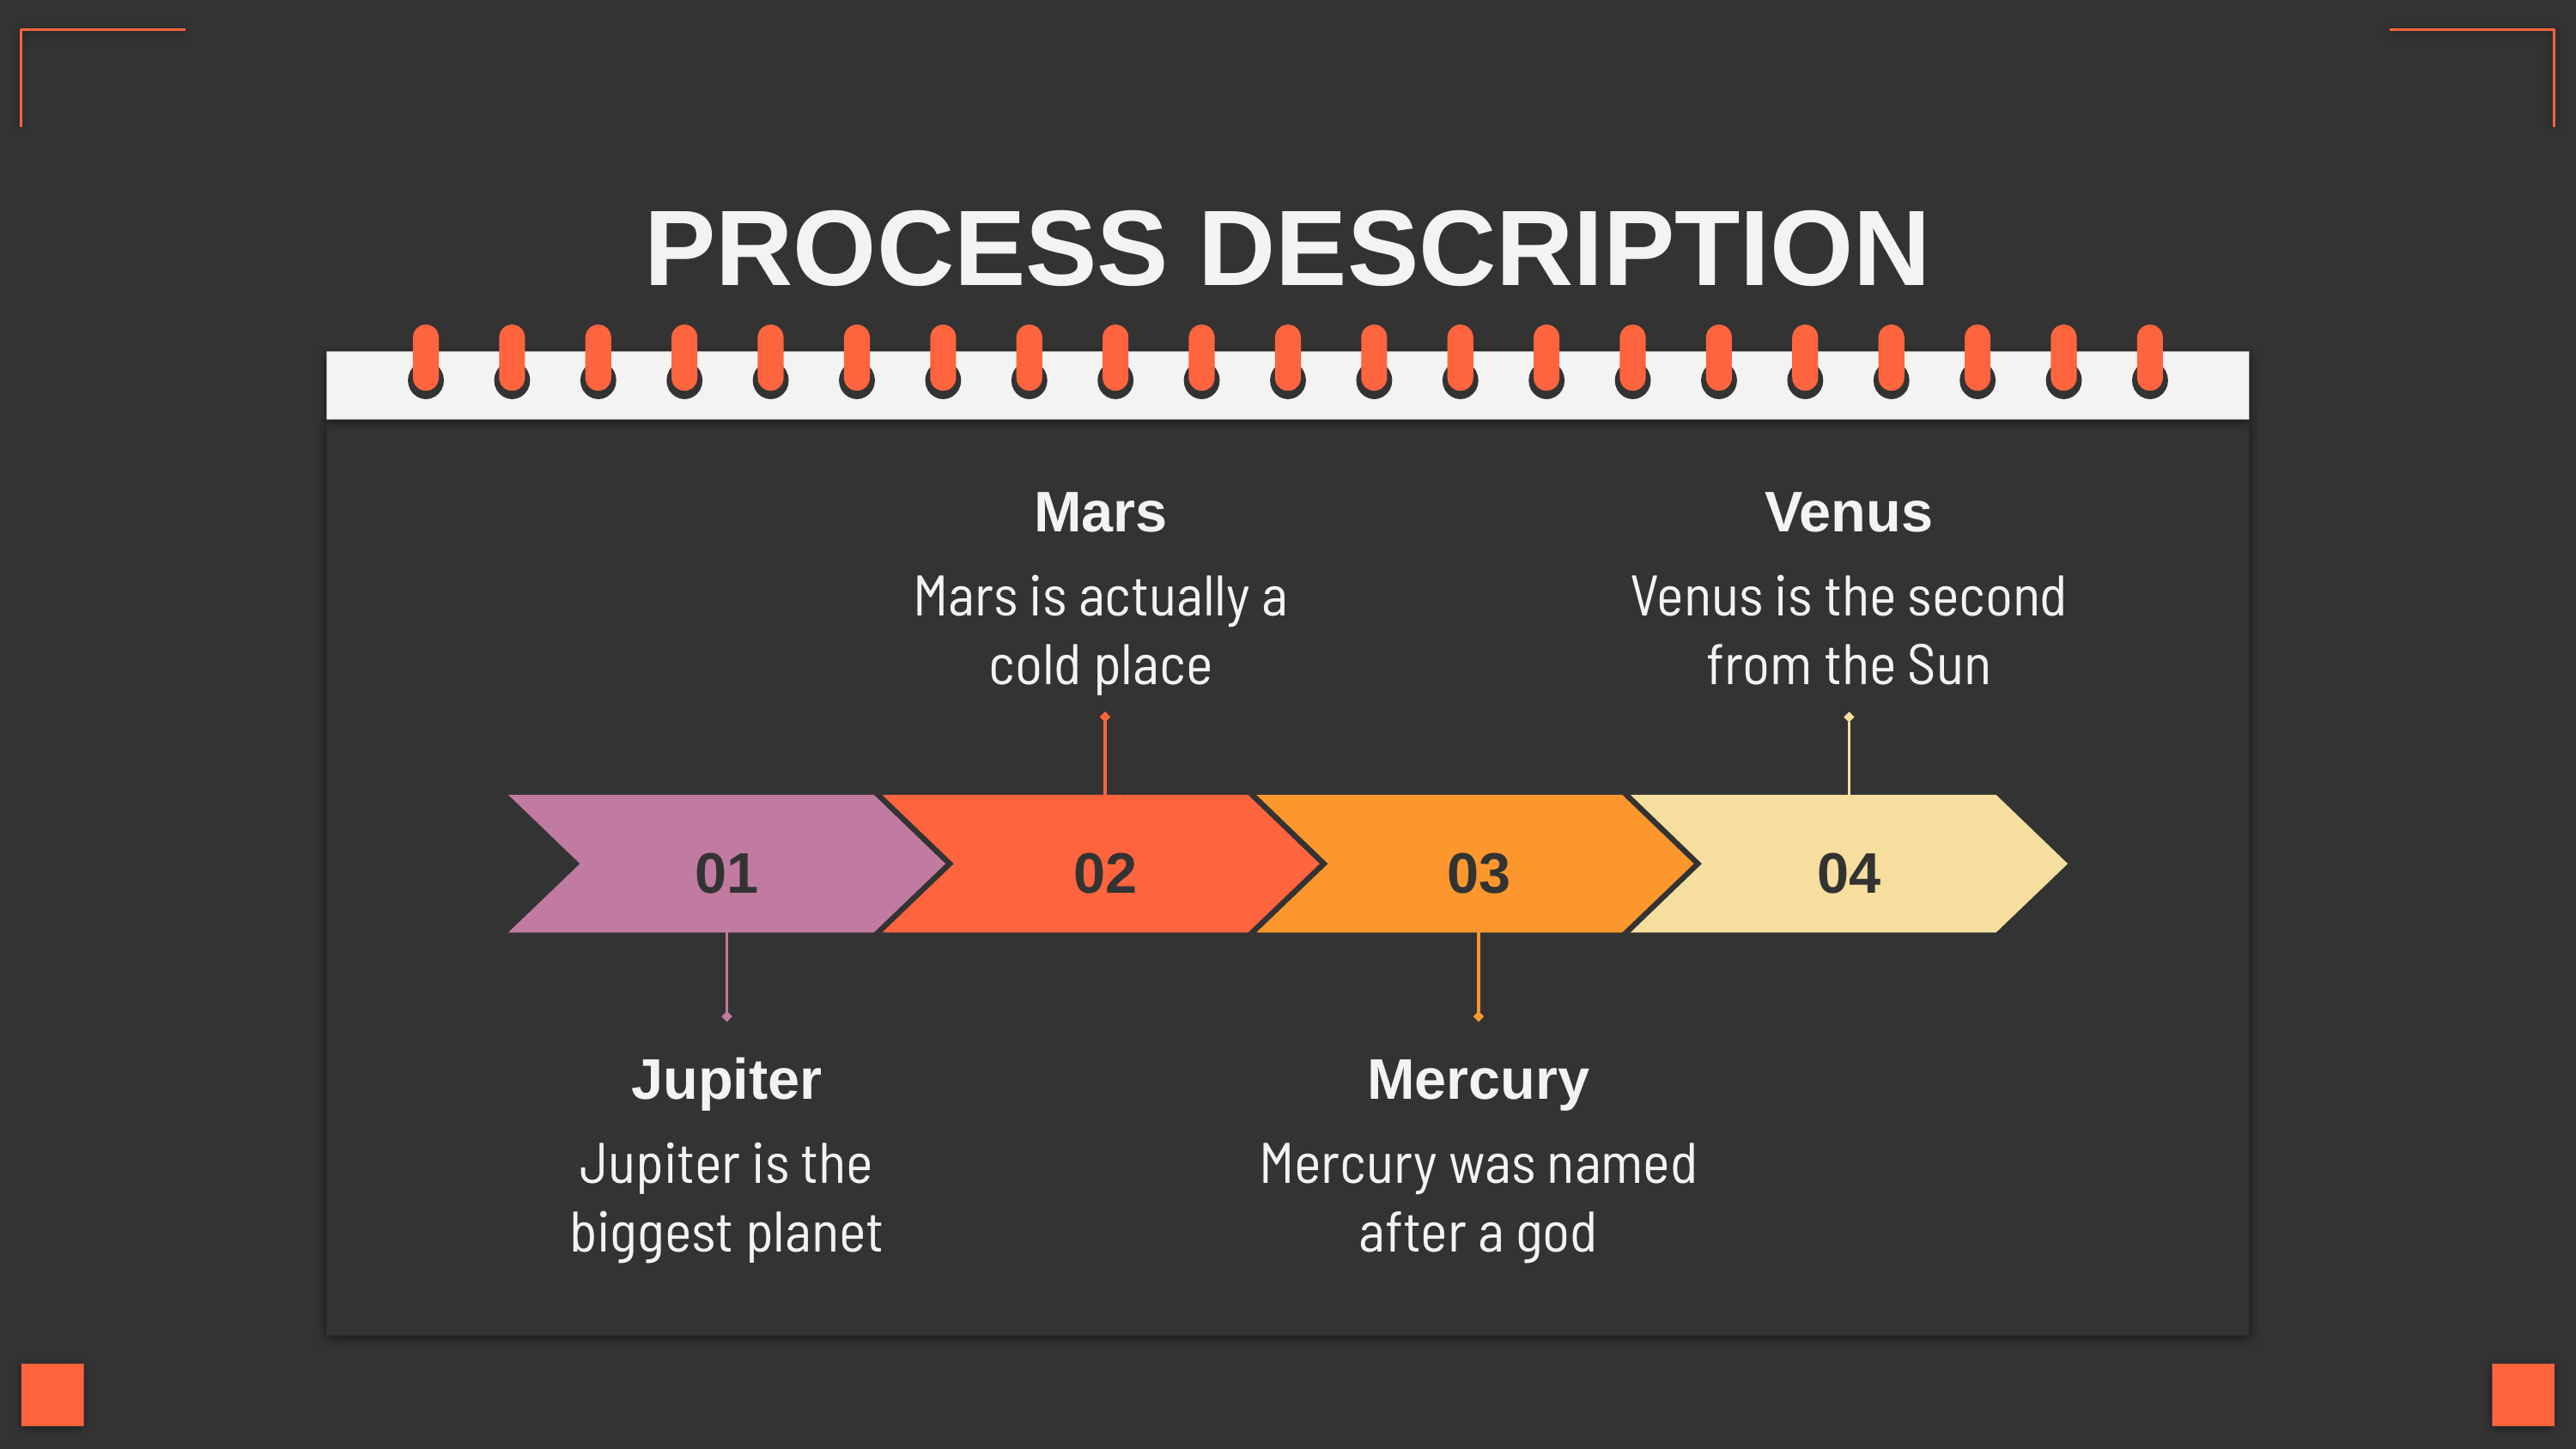

# PROCESS DESCRIPTION

Mars
Venus
Mars is actually a cold place
Venus is the second from the Sun

02
03
01
04
Jupiter
Mercury
Jupiter is the biggest planet
Mercury was named after a god